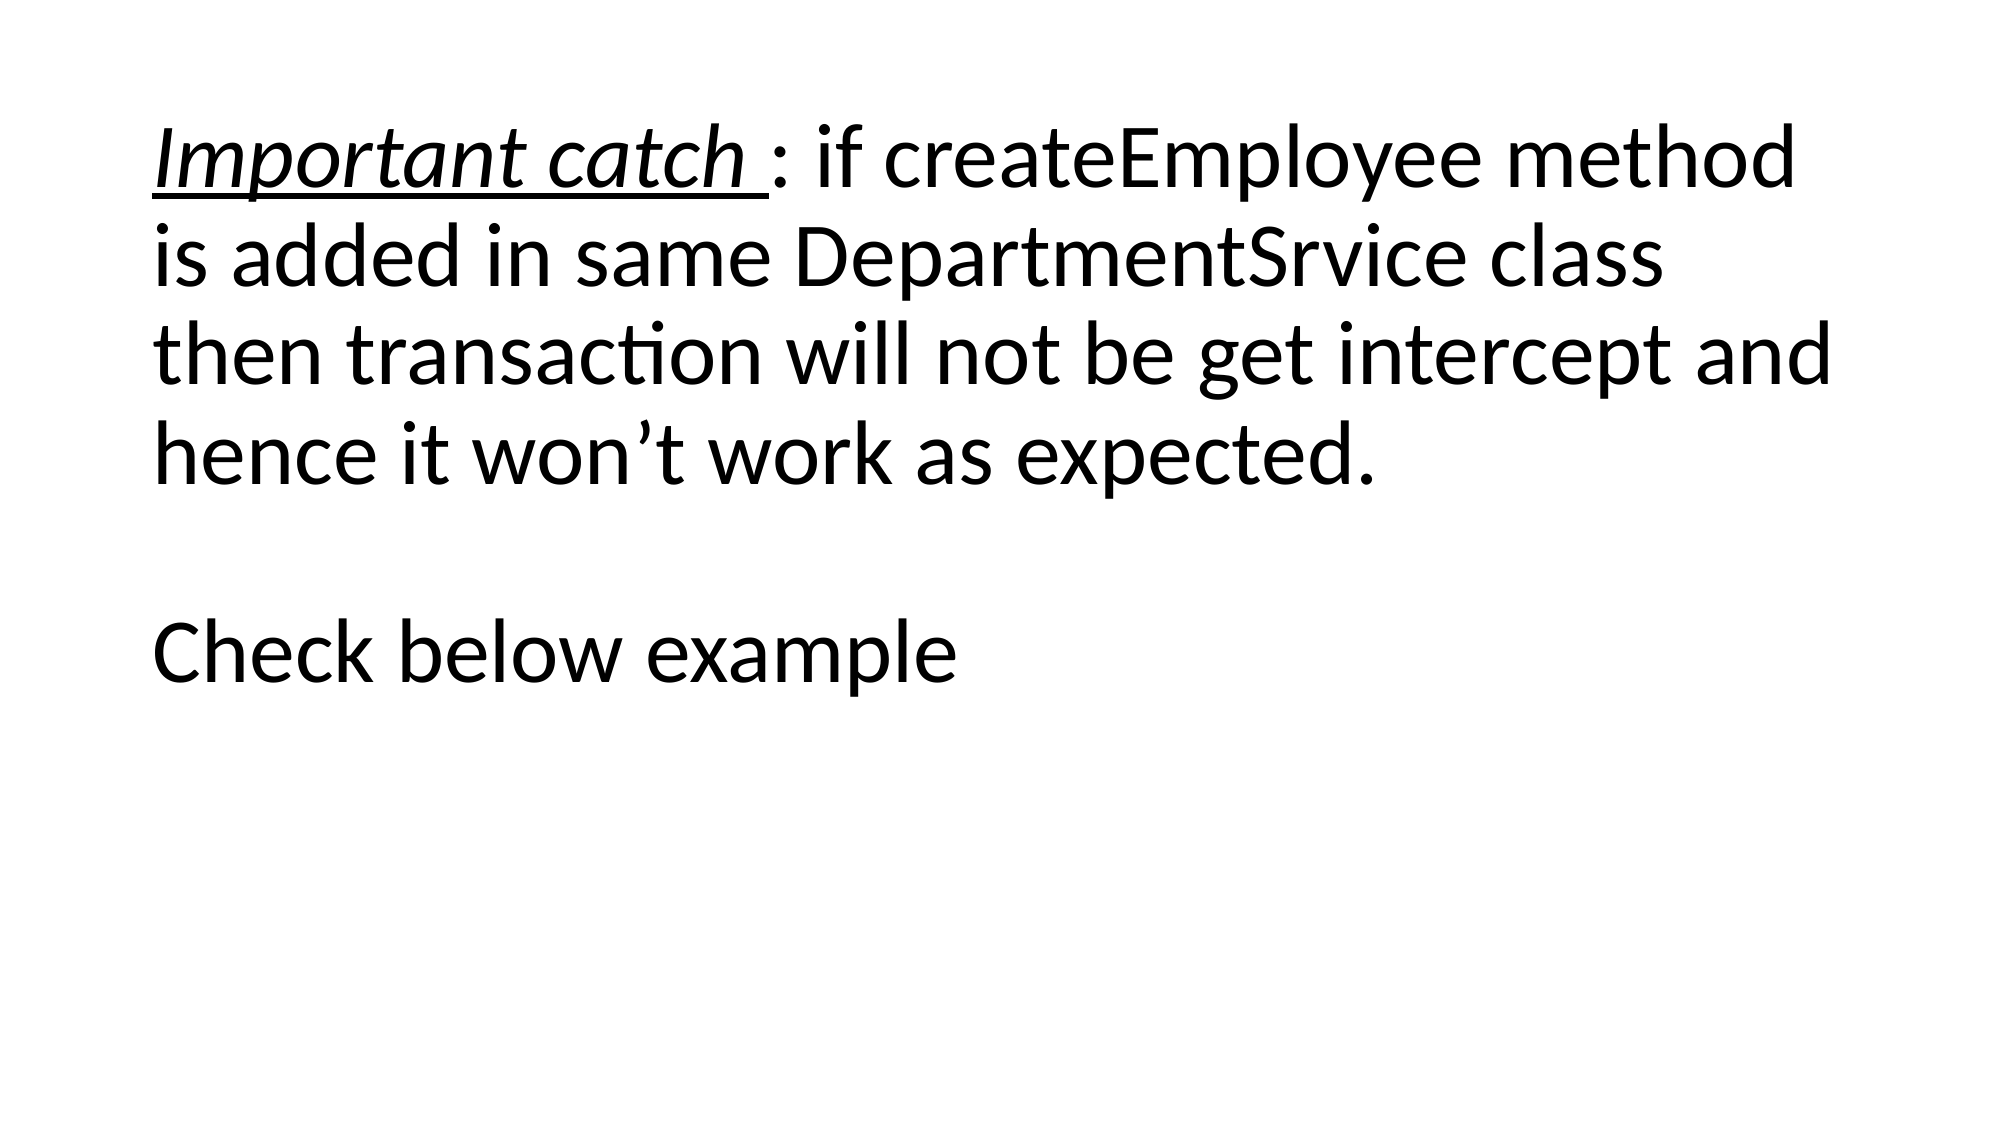

# Important catch : if createEmployee method is added in same DepartmentSrvice class then transaction will not be get intercept and hence it won’t work as expected. Check below example